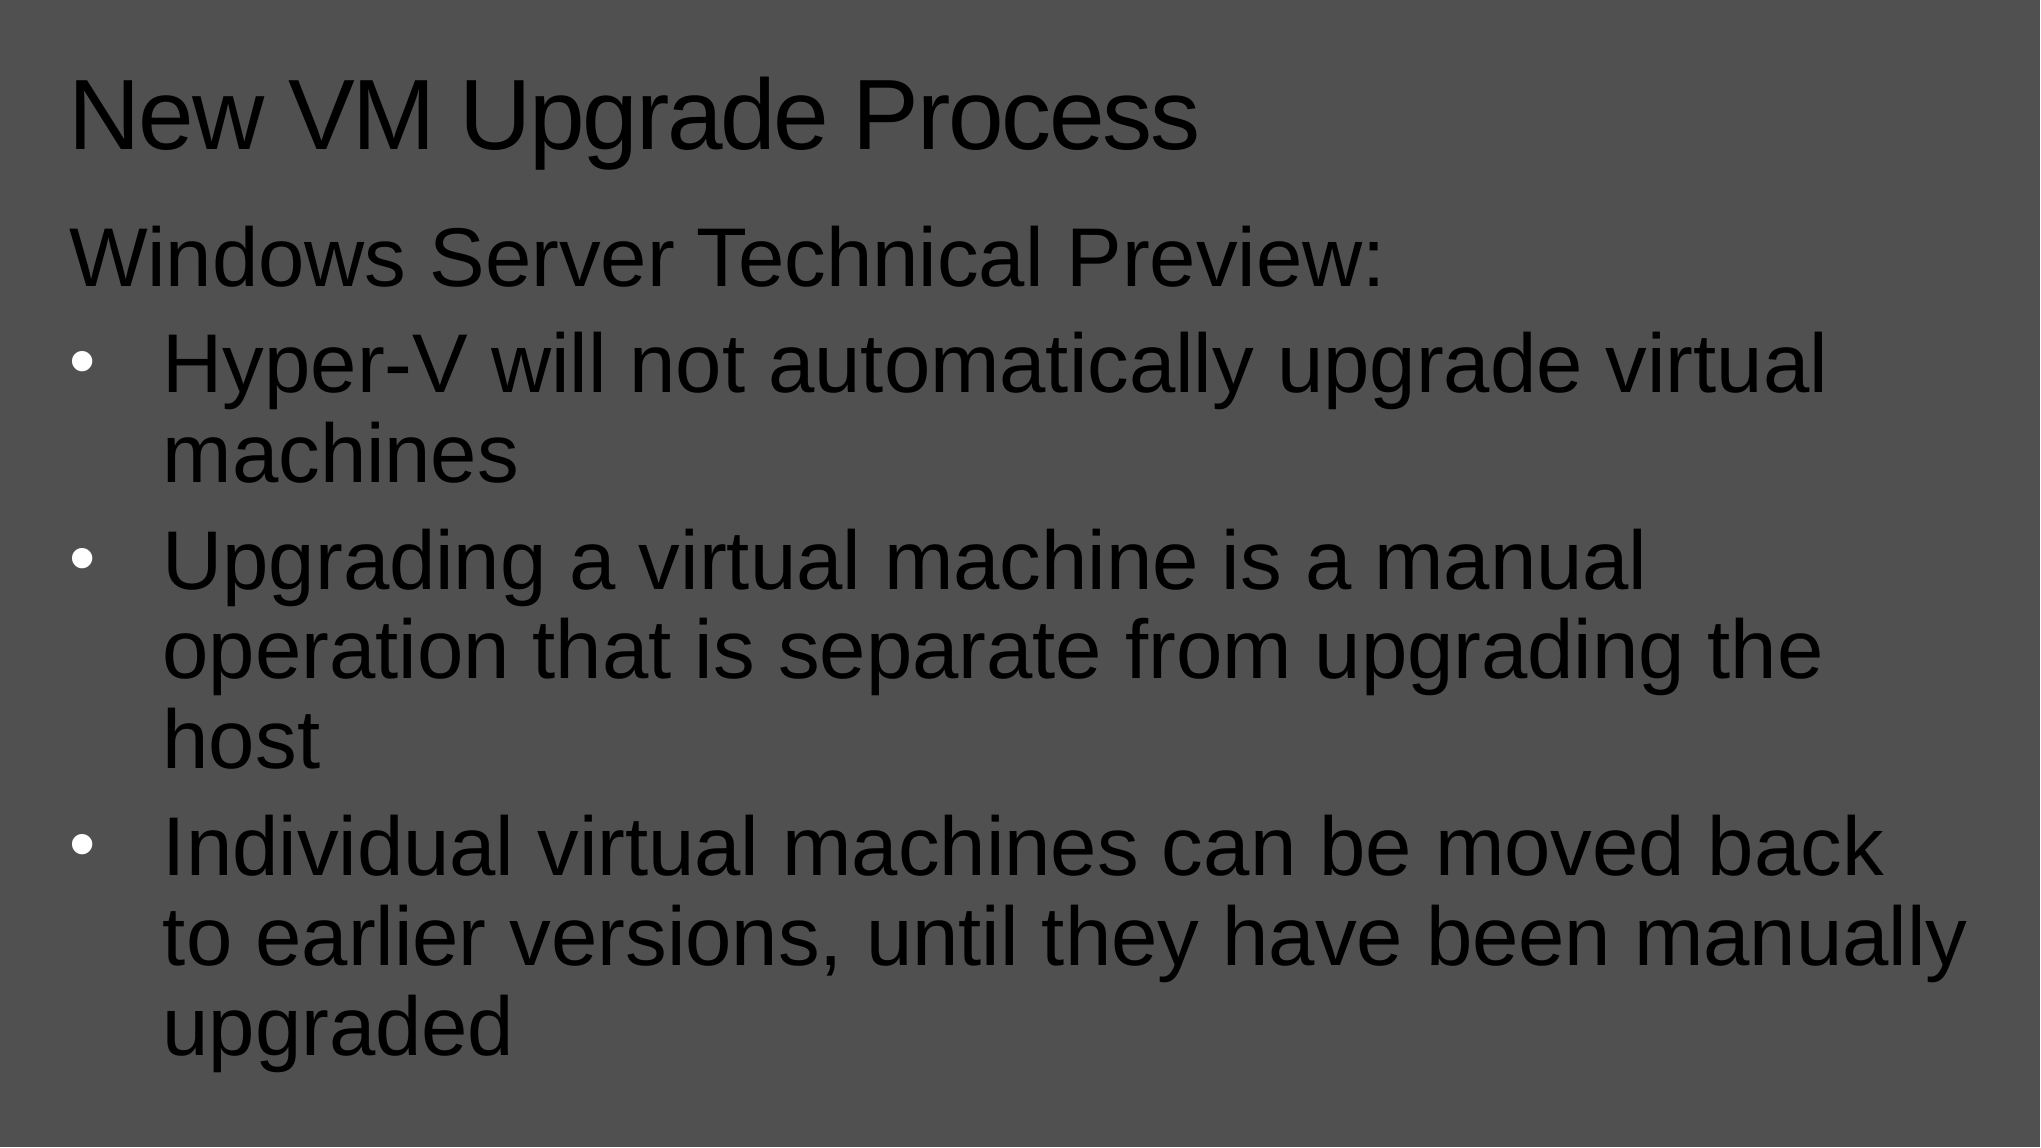

# New VM Upgrade Process
Windows Server Technical Preview:
Hyper-V will not automatically upgrade virtual machines
Upgrading a virtual machine is a manual operation that is separate from upgrading the host
Individual virtual machines can be moved back to earlier versions, until they have been manually upgraded